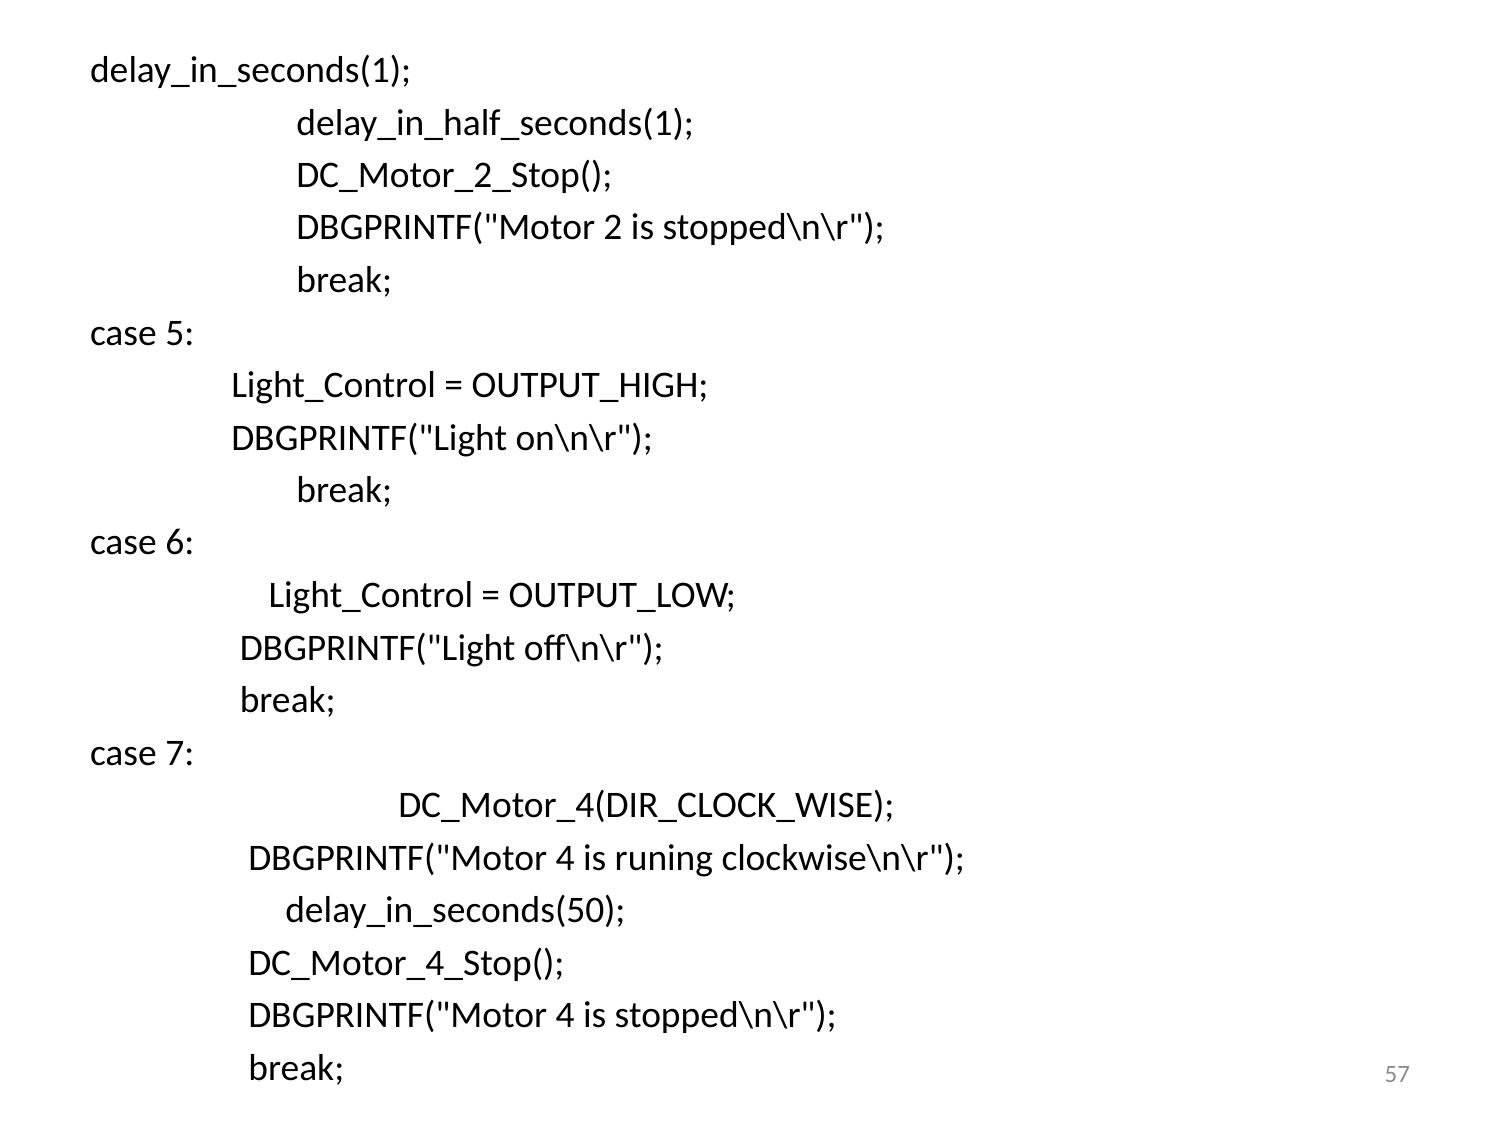

delay_in_seconds(1);
		delay_in_half_seconds(1);
		DC_Motor_2_Stop();
		DBGPRINTF("Motor 2 is stopped\n\r");
		break;
case 5:
	          Light_Control = OUTPUT_HIGH;
	          DBGPRINTF("Light on\n\r");
		break;
case 6:
                     Light_Control = OUTPUT_LOW;
	           DBGPRINTF("Light off\n\r");
	           break;
case 7:
          	            DC_Motor_4(DIR_CLOCK_WISE);
	            DBGPRINTF("Motor 4 is runing clockwise\n\r");
                       delay_in_seconds(50);
	            DC_Motor_4_Stop();
 	            DBGPRINTF("Motor 4 is stopped\n\r");
	            break;
57